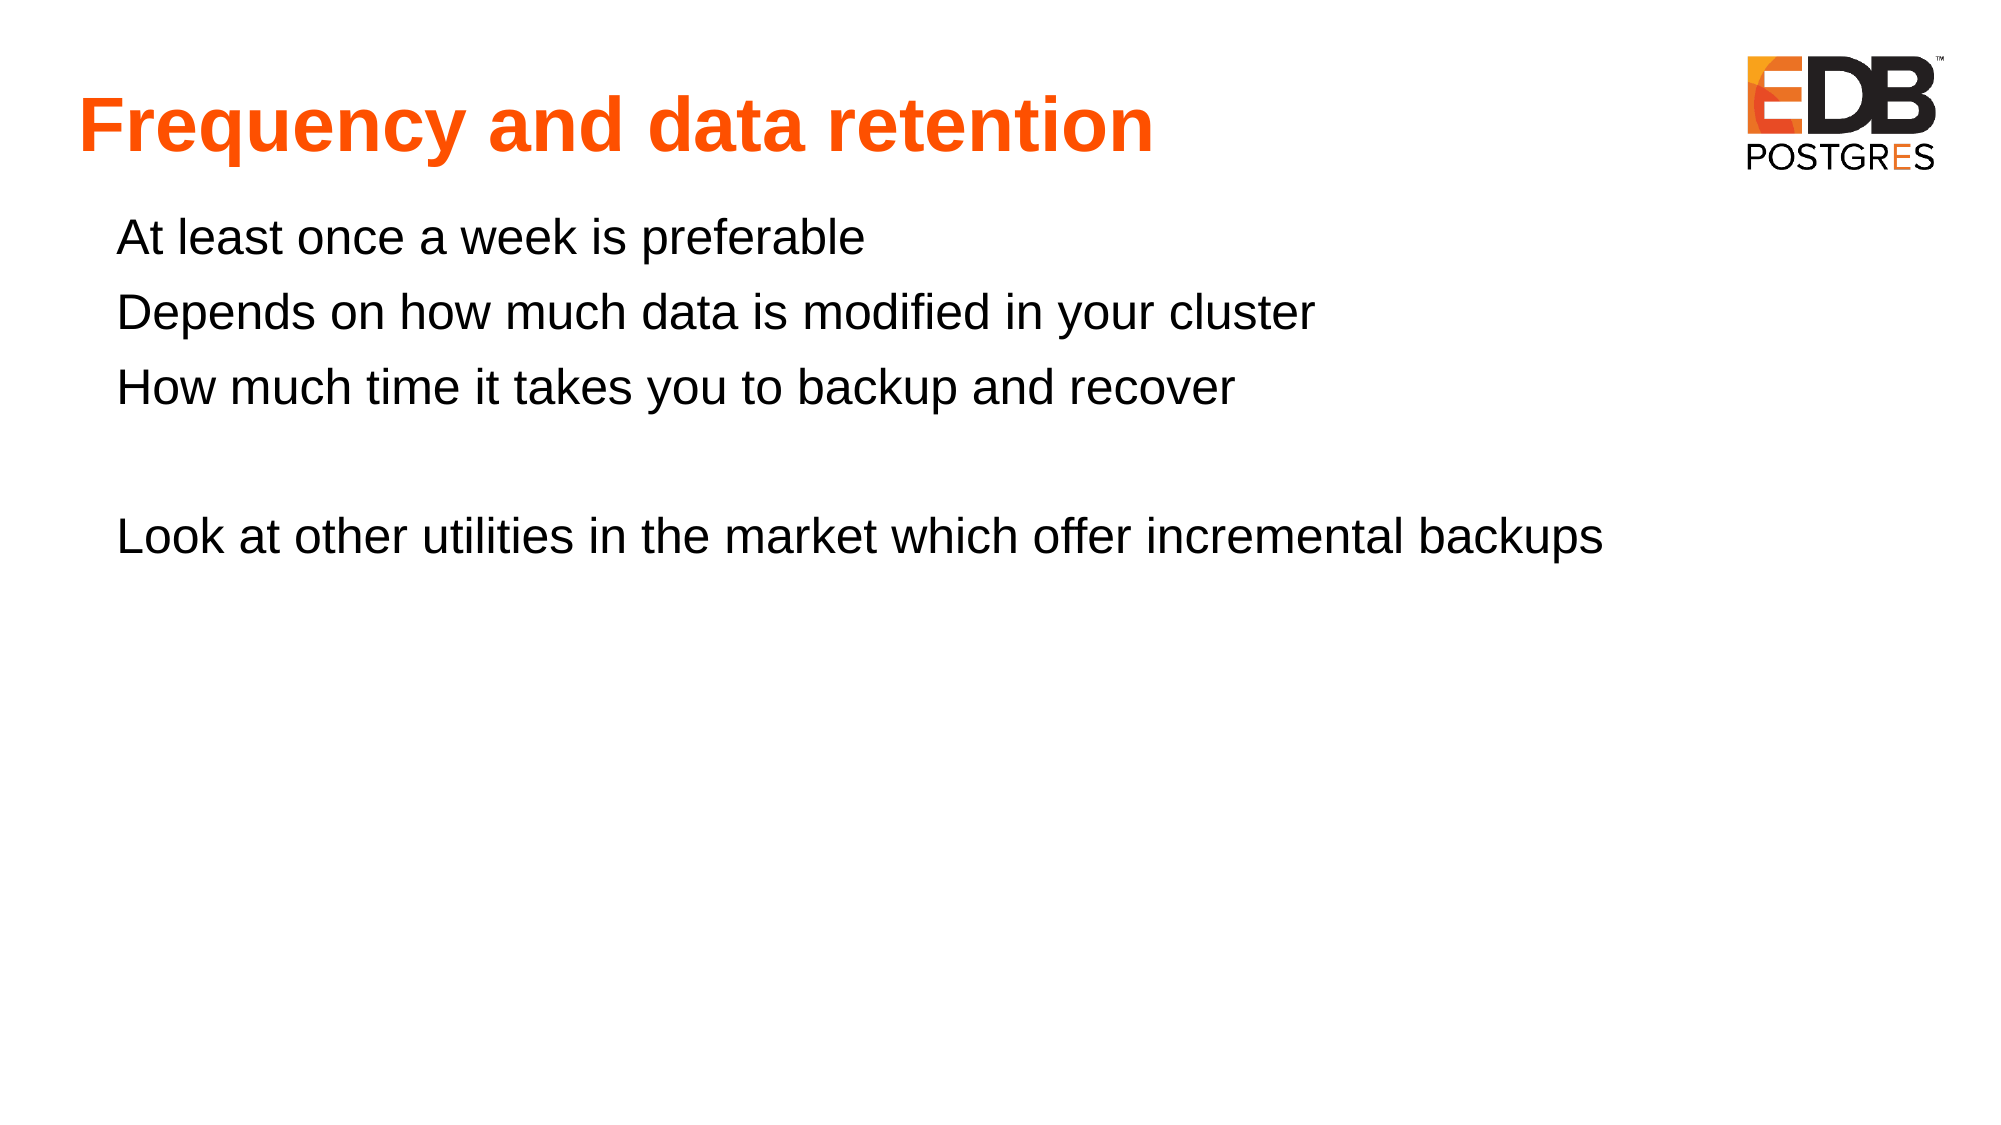

# Frequency and data retention
At least once a week is preferable
Depends on how much data is modified in your cluster
How much time it takes you to backup and recover

Look at other utilities in the market which offer incremental backups